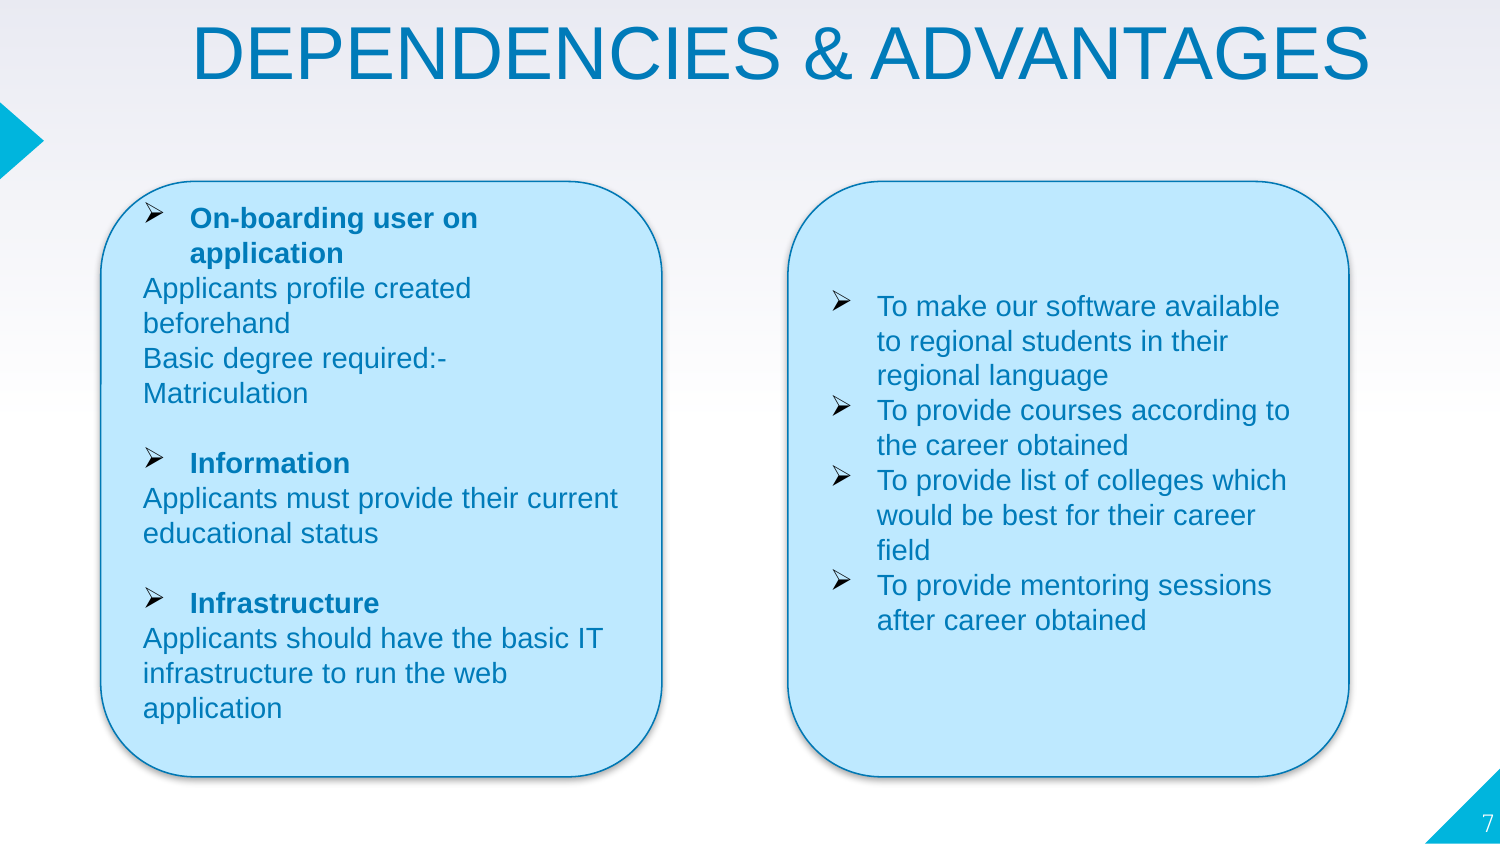

# DEPENDENCIES & ADVANTAGES
To make our software available to regional students in their regional language
To provide courses according to the career obtained
To provide list of colleges which would be best for their career field
To provide mentoring sessions after career obtained

On-boarding user on application
Applicants profile created beforehand
Basic degree required:- Matriculation

Information
Applicants must provide their current educational status

Infrastructure
Applicants should have the basic IT infrastructure to run the web application

7